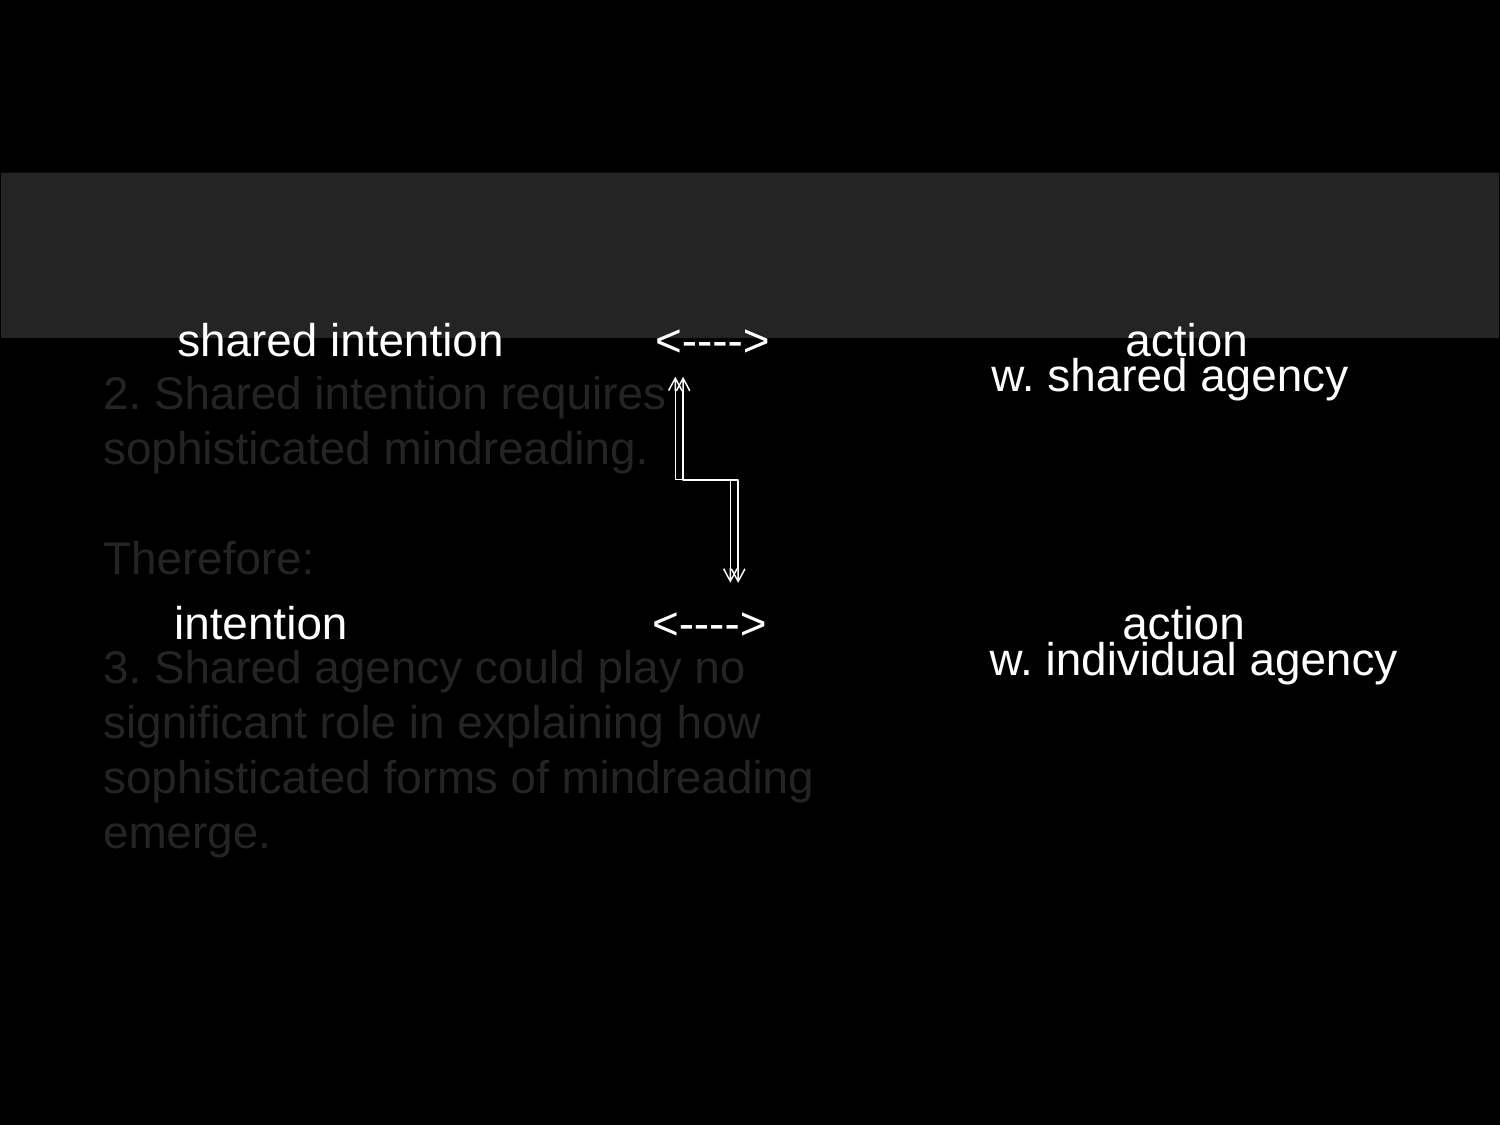

1. All shared agency involves shared intention.

2. Shared intention requires sophisticated mindreading.

Therefore:

3. Shared agency could play no significant role in explaining how sophisticated forms of mindreading emerge.

shared intention
<---->
action
w. shared agency
intention
<---->
action
w. individual agency